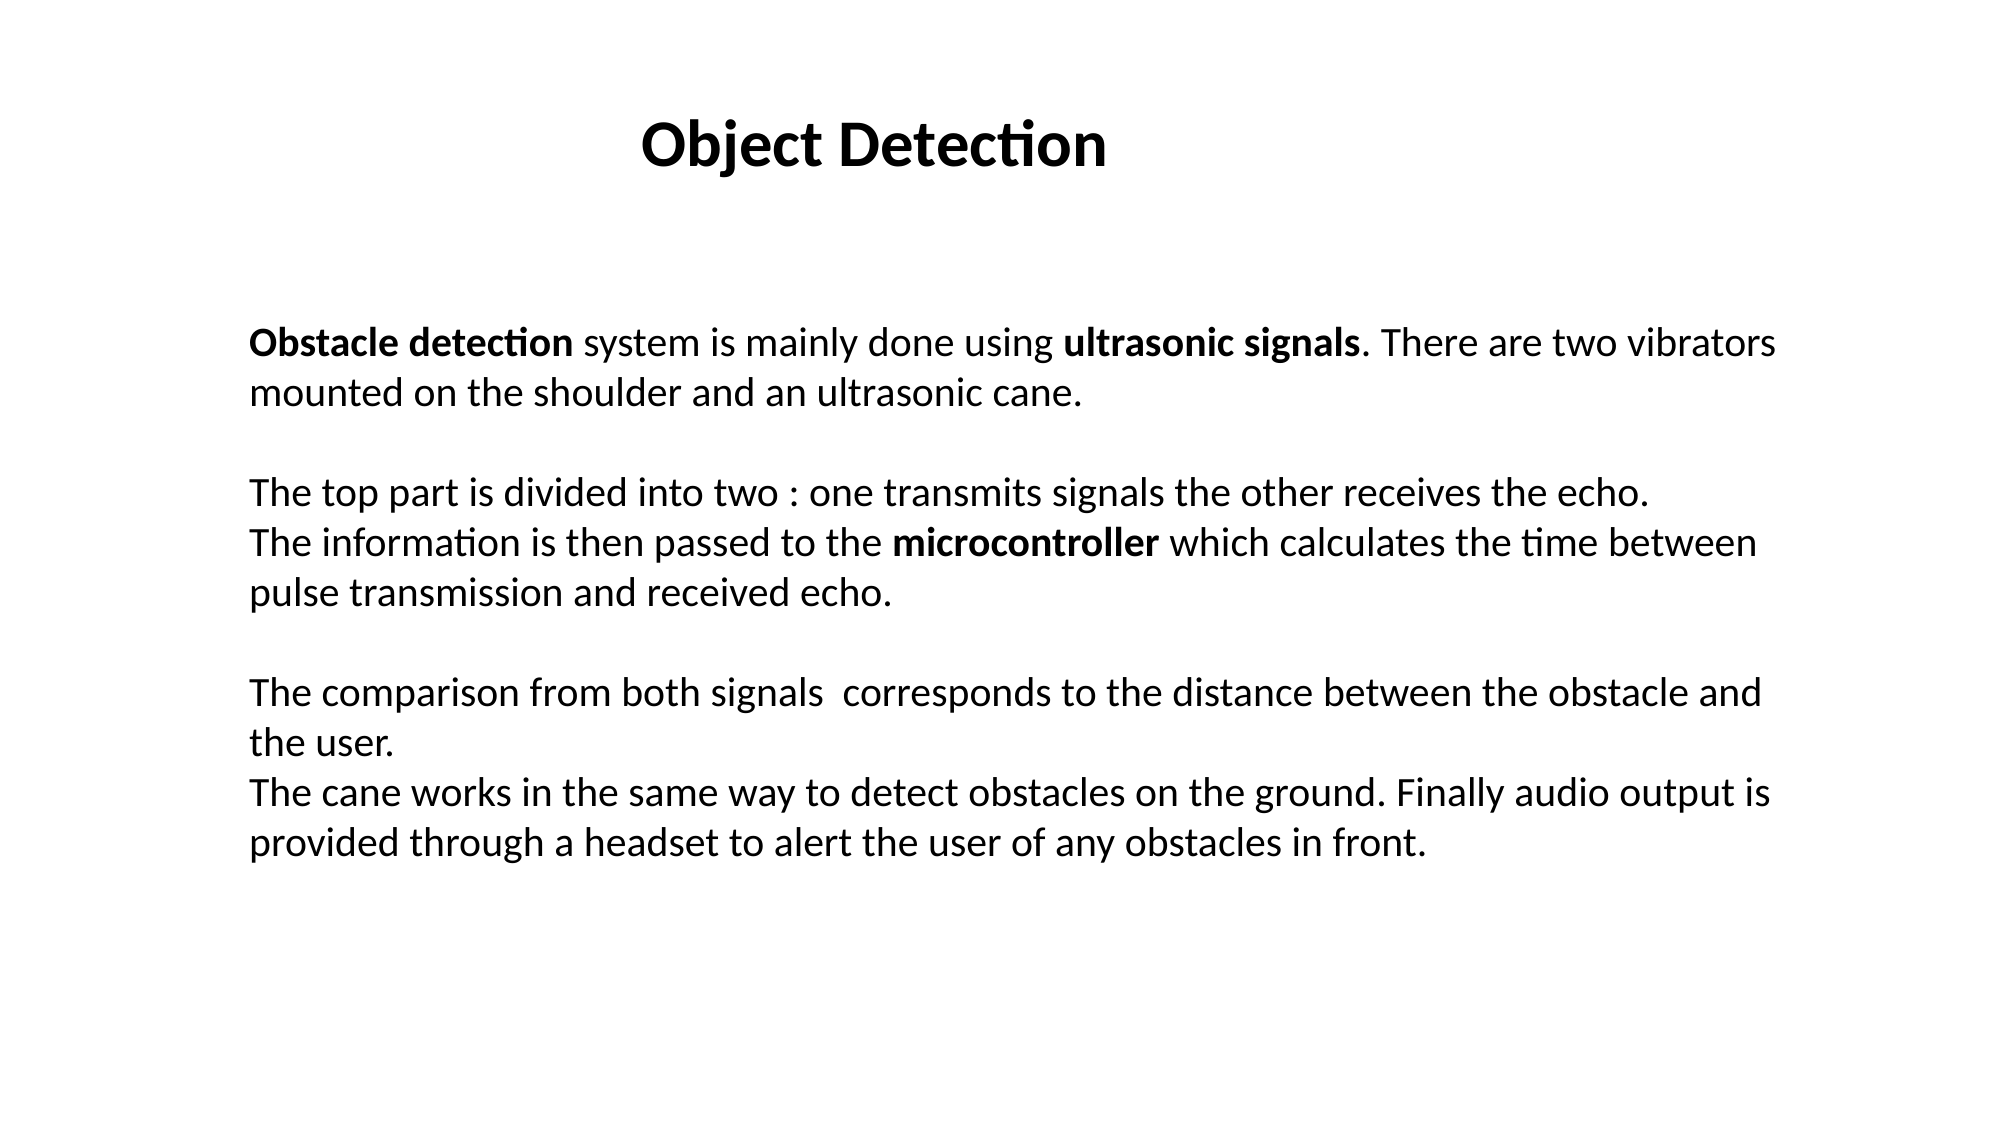

Object Detection
Obstacle detection system is mainly done using ultrasonic signals. There are two vibrators mounted on the shoulder and an ultrasonic cane.

The top part is divided into two : one transmits signals the other receives the echo.
The information is then passed to the microcontroller which calculates the time between pulse transmission and received echo.

The comparison from both signals  corresponds to the distance between the obstacle and the user.
The cane works in the same way to detect obstacles on the ground. Finally audio output is provided through a headset to alert the user of any obstacles in front.